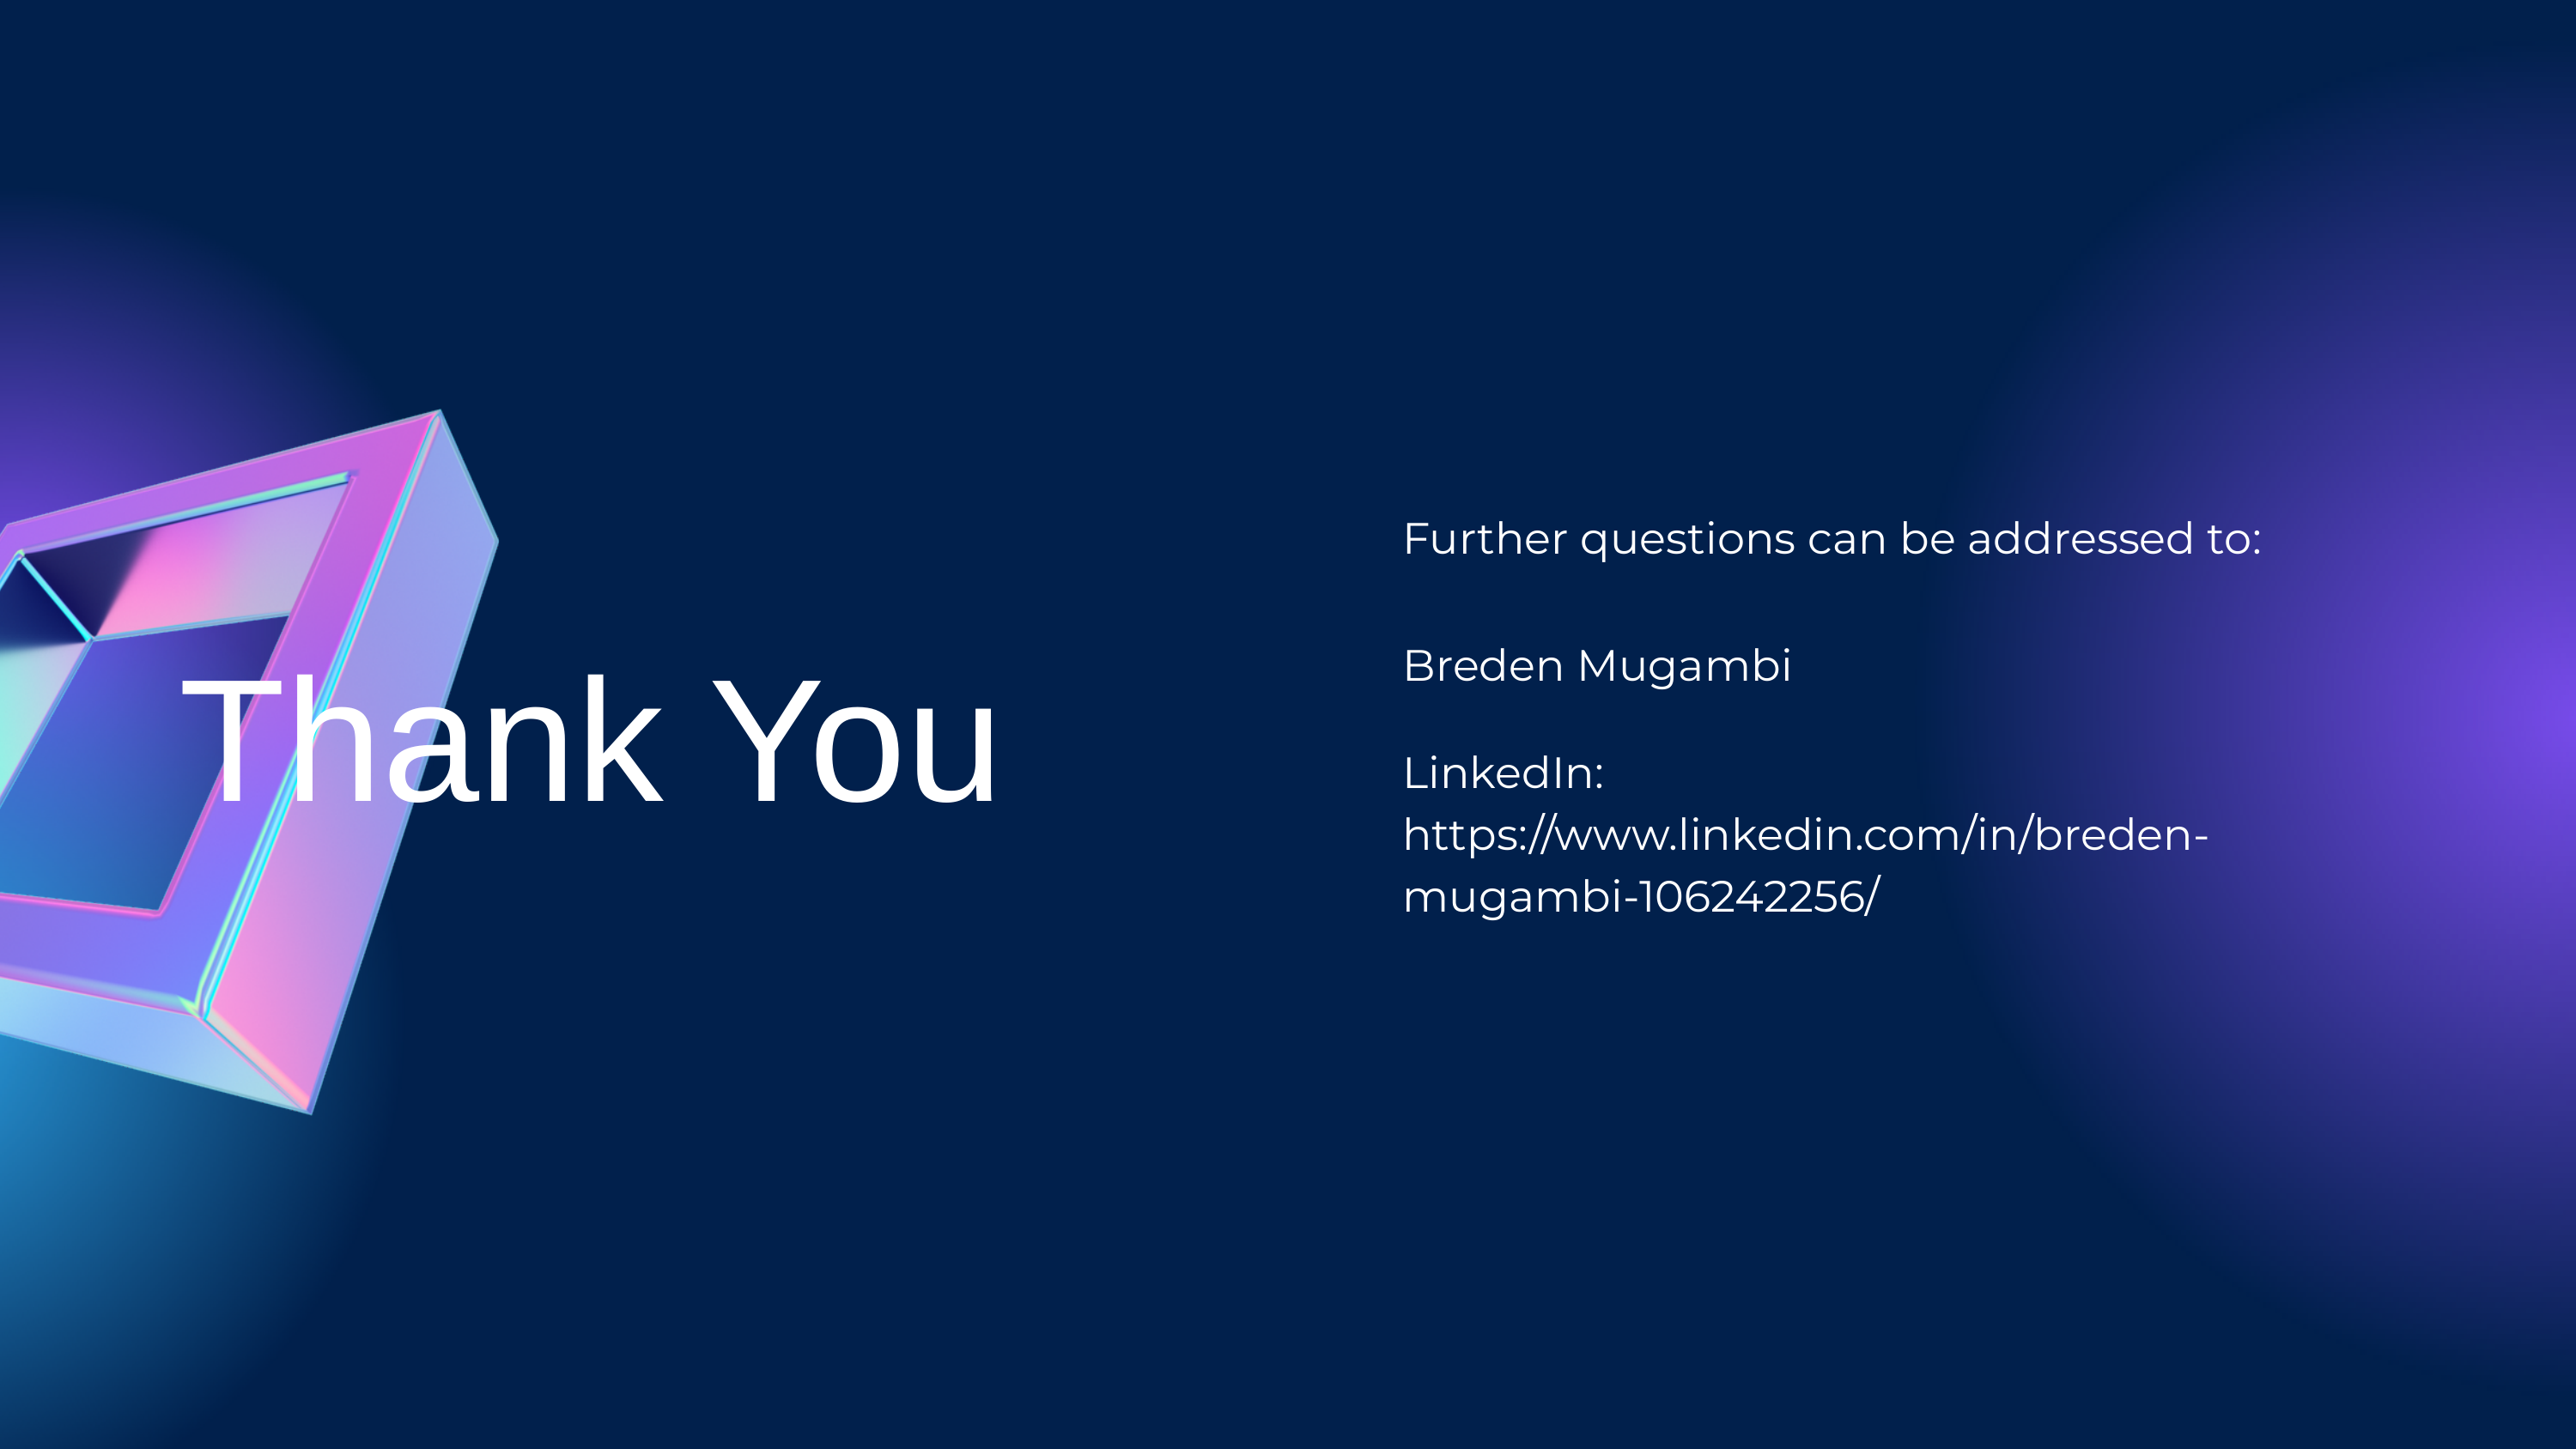

Further questions can be addressed to:
Thank You
Breden Mugambi
LinkedIn: https://www.linkedin.com/in/breden-mugambi-106242256/